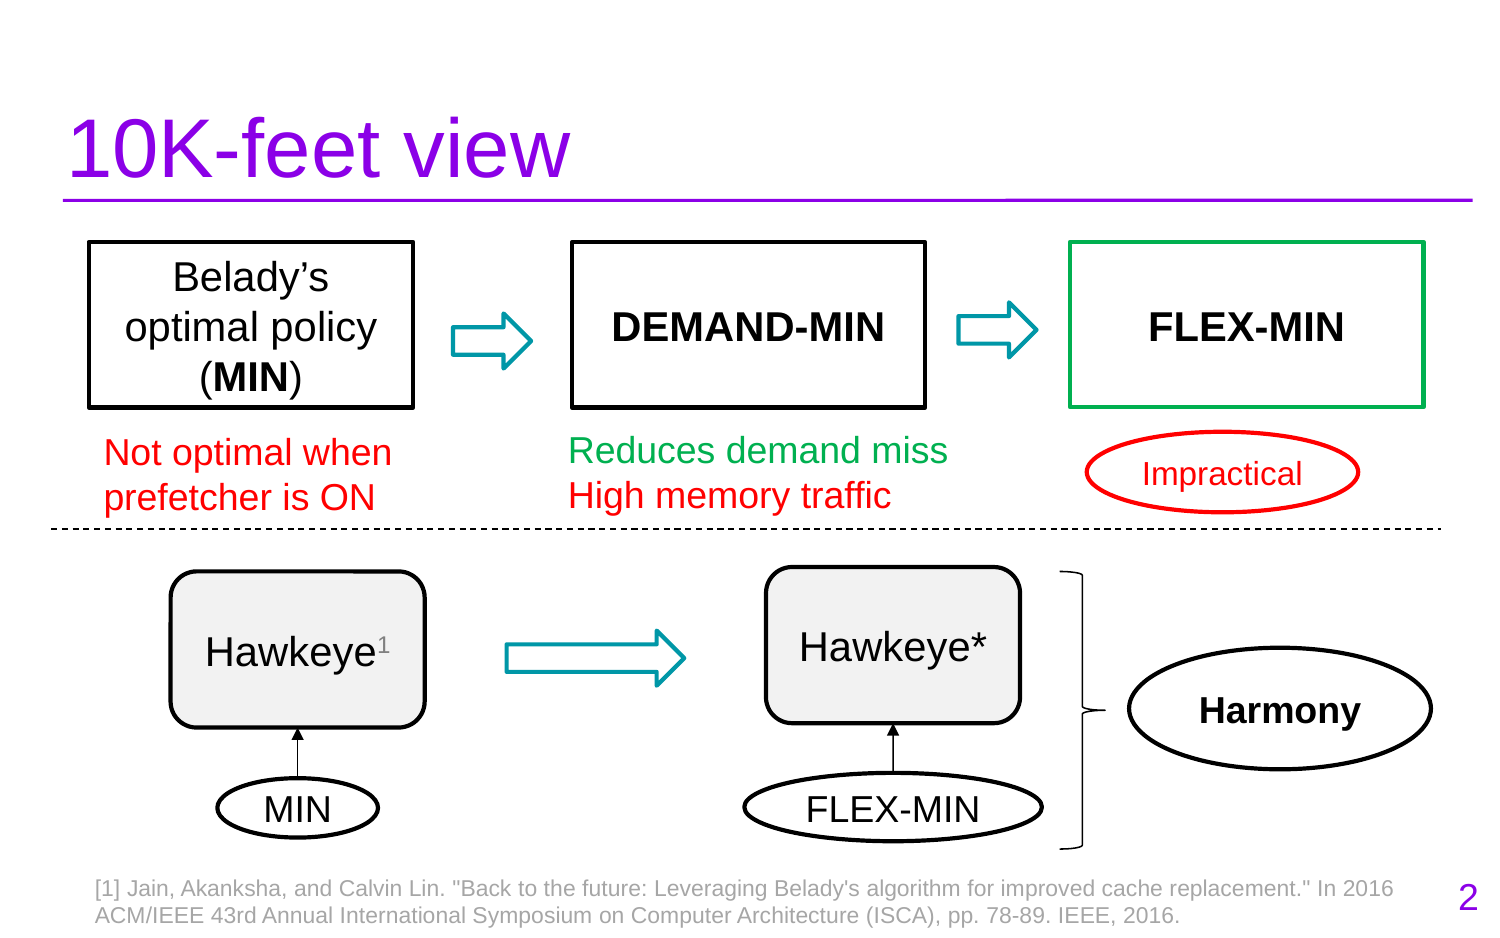

# 10K-feet view
Belady’s optimal policy
(MIN)
FLEX-MIN
DEMAND-MIN

Reduces demand miss
High memory traffic
Not optimal when prefetcher is ON
Impractical
Hawkeye*
Hawkeye1

Harmony
FLEX-MIN
MIN
2
[1] Jain, Akanksha, and Calvin Lin. "Back to the future: Leveraging Belady's algorithm for improved cache replacement." In 2016 ACM/IEEE 43rd Annual International Symposium on Computer Architecture (ISCA), pp. 78-89. IEEE, 2016.